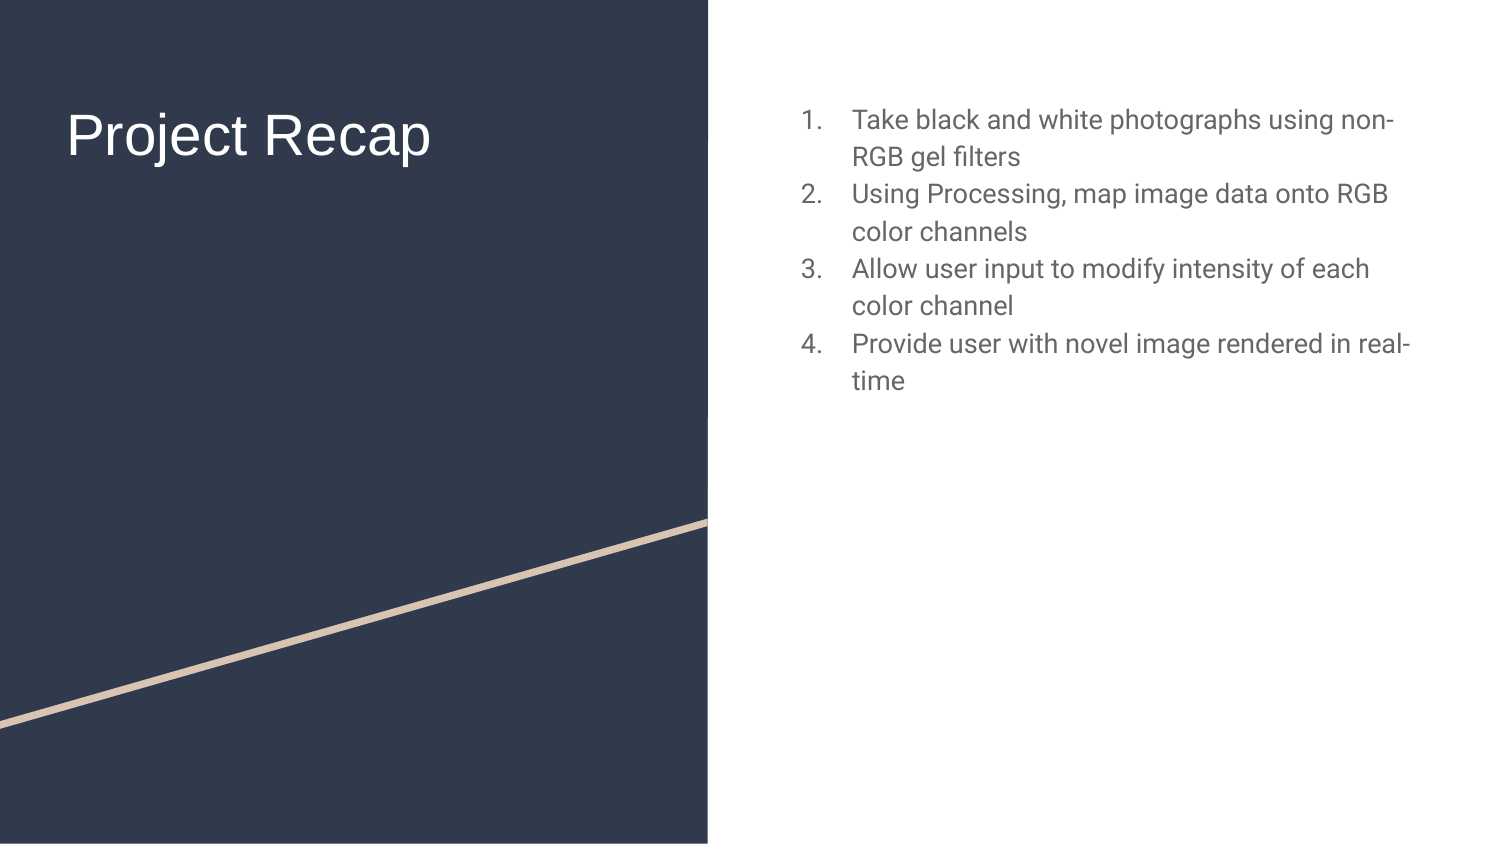

# Project Recap
Take black and white photographs using non-RGB gel filters
Using Processing, map image data onto RGB color channels
Allow user input to modify intensity of each color channel
Provide user with novel image rendered in real-time